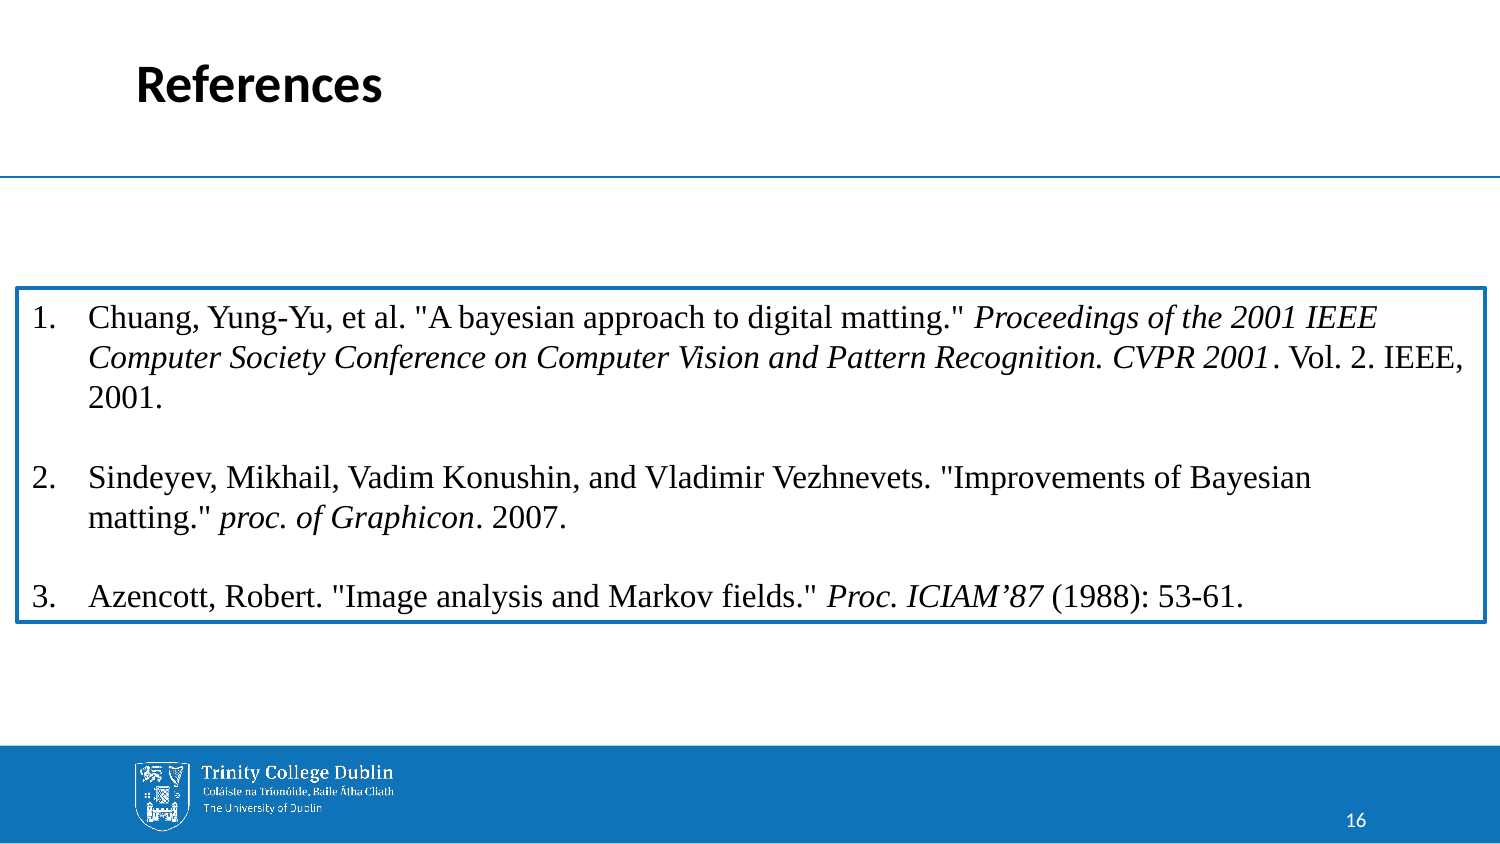

# References
Chuang, Yung-Yu, et al. "A bayesian approach to digital matting." Proceedings of the 2001 IEEE Computer Society Conference on Computer Vision and Pattern Recognition. CVPR 2001. Vol. 2. IEEE, 2001.

Sindeyev, Mikhail, Vadim Konushin, and Vladimir Vezhnevets. "Improvements of Bayesian matting." proc. of Graphicon. 2007.

Azencott, Robert. "Image analysis and Markov fields." Proc. ICIAM’87 (1988): 53-61.
16